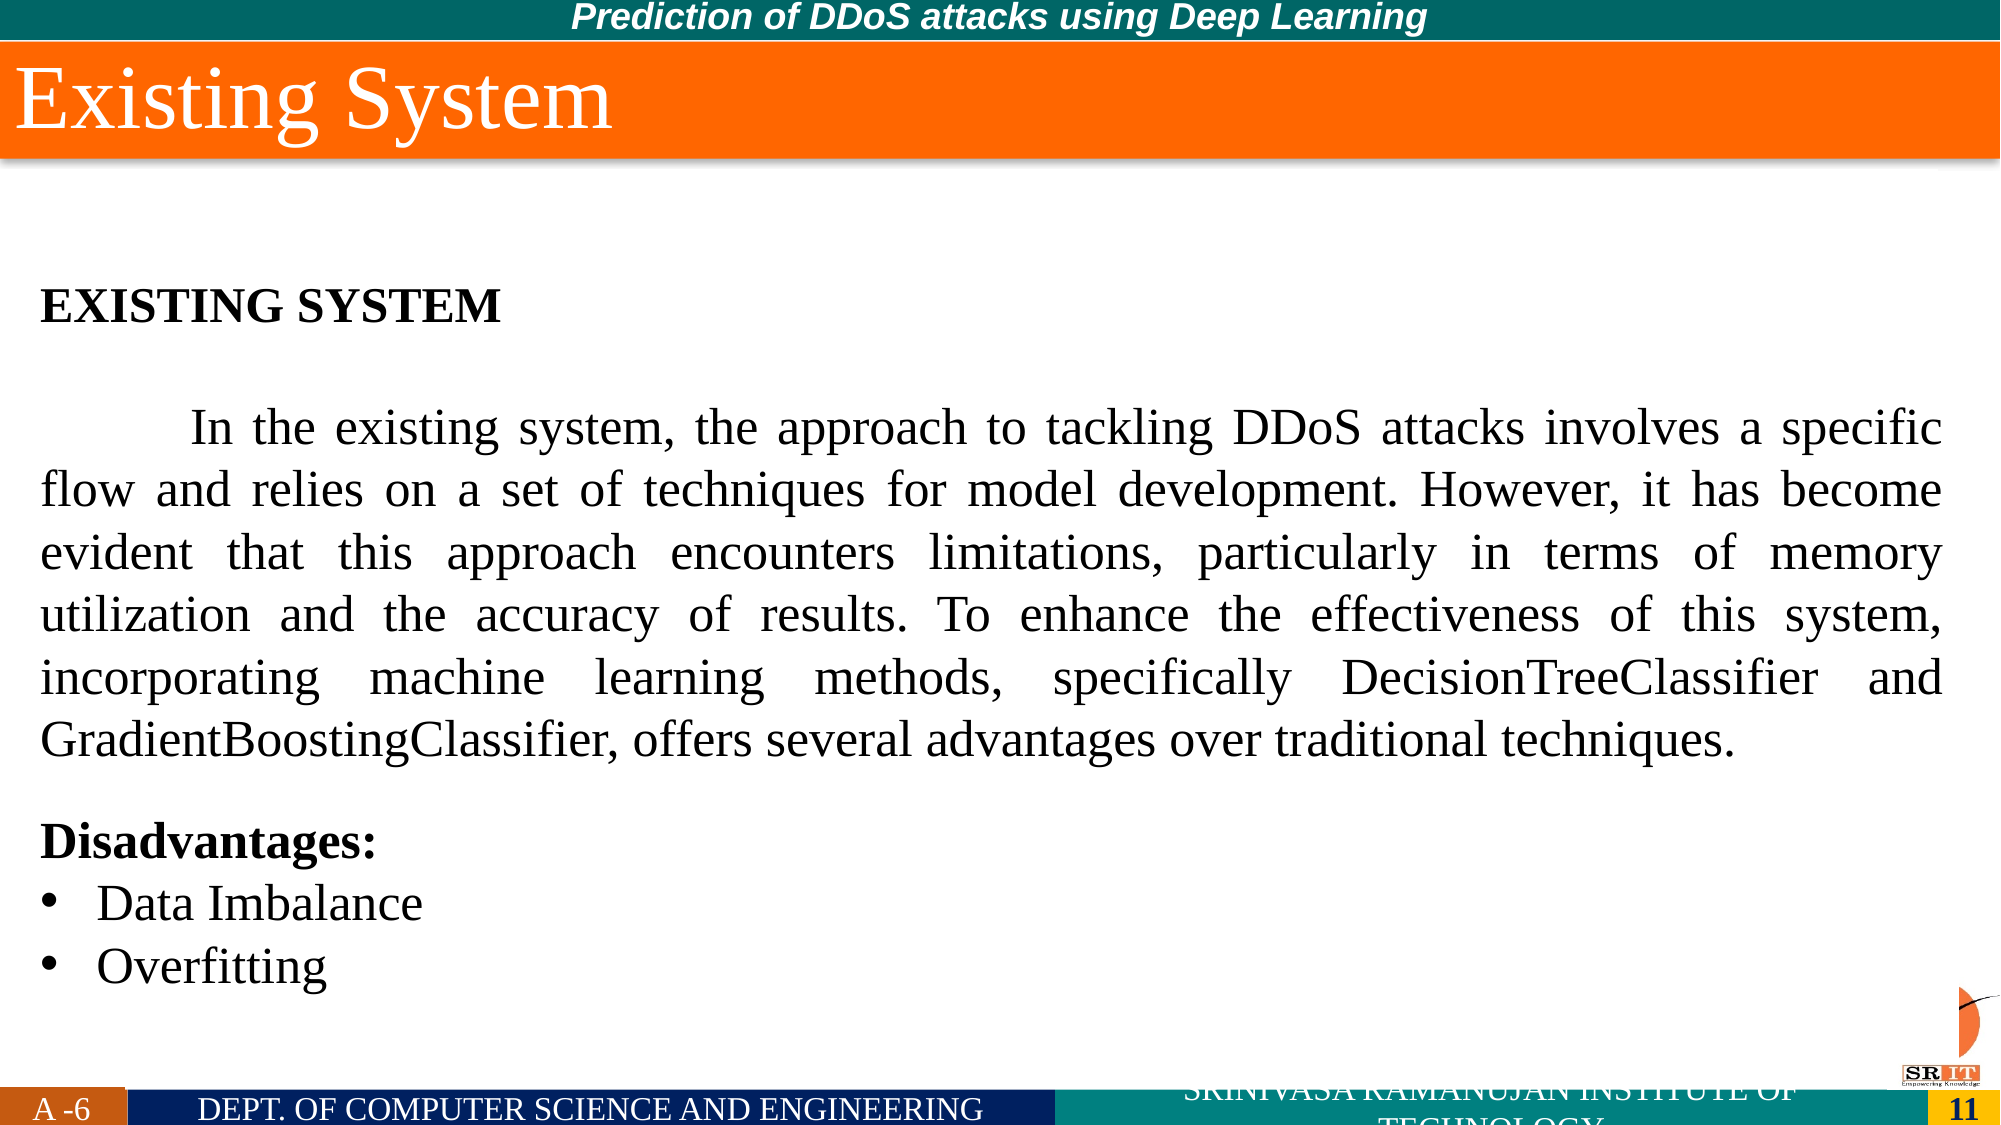

Prediction of DDoS attacks using Deep Learning

Existing System

EXISTING SYSTEM

	In the existing system, the approach to tackling DDoS attacks involves a specific flow and relies on a set of techniques for model development. However, it has become evident that this approach encounters limitations, particularly in terms of memory utilization and the accuracy of results. To enhance the effectiveness of this system, incorporating machine learning methods, specifically DecisionTreeClassifier and GradientBoostingClassifier, offers several advantages over traditional techniques.
Disadvantages:
Data Imbalance
Overfitting

A -6